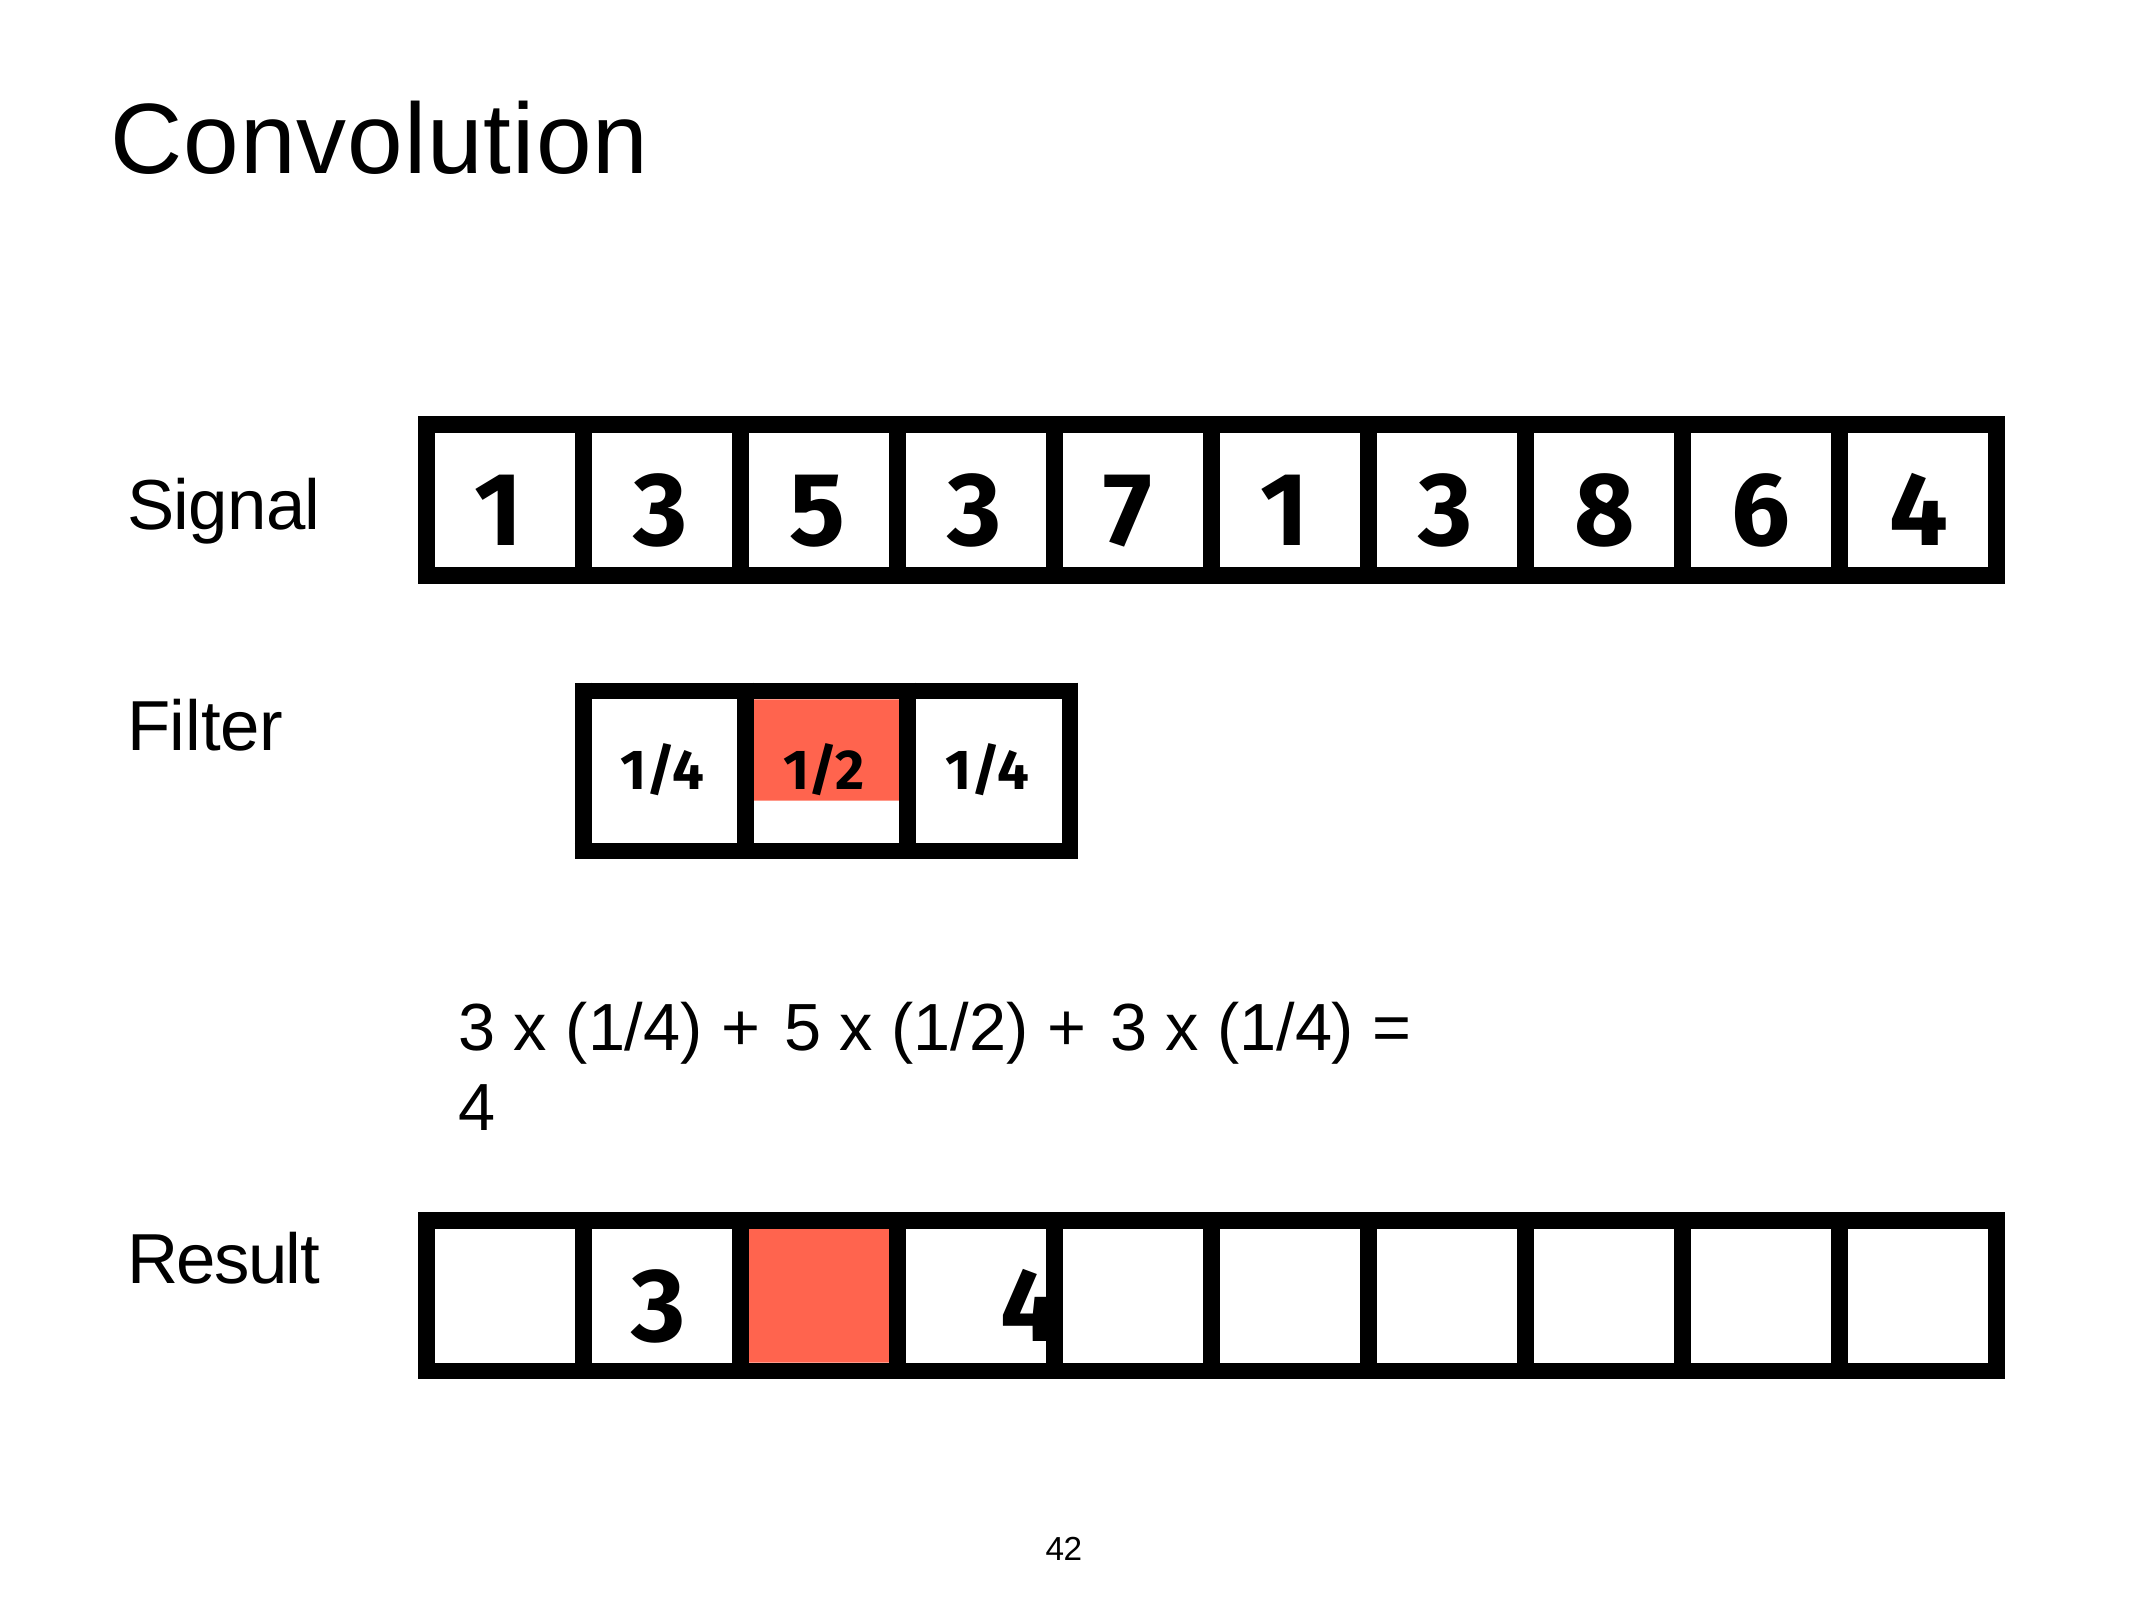

# Convolution

1	3	5	3	7	1	3	8	6	4
Signal
Filter

1/2
1/4
1/4
3 x (1/4) + 5 x (1/2) + 3 x (1/4) = 4
Result
3	4

42